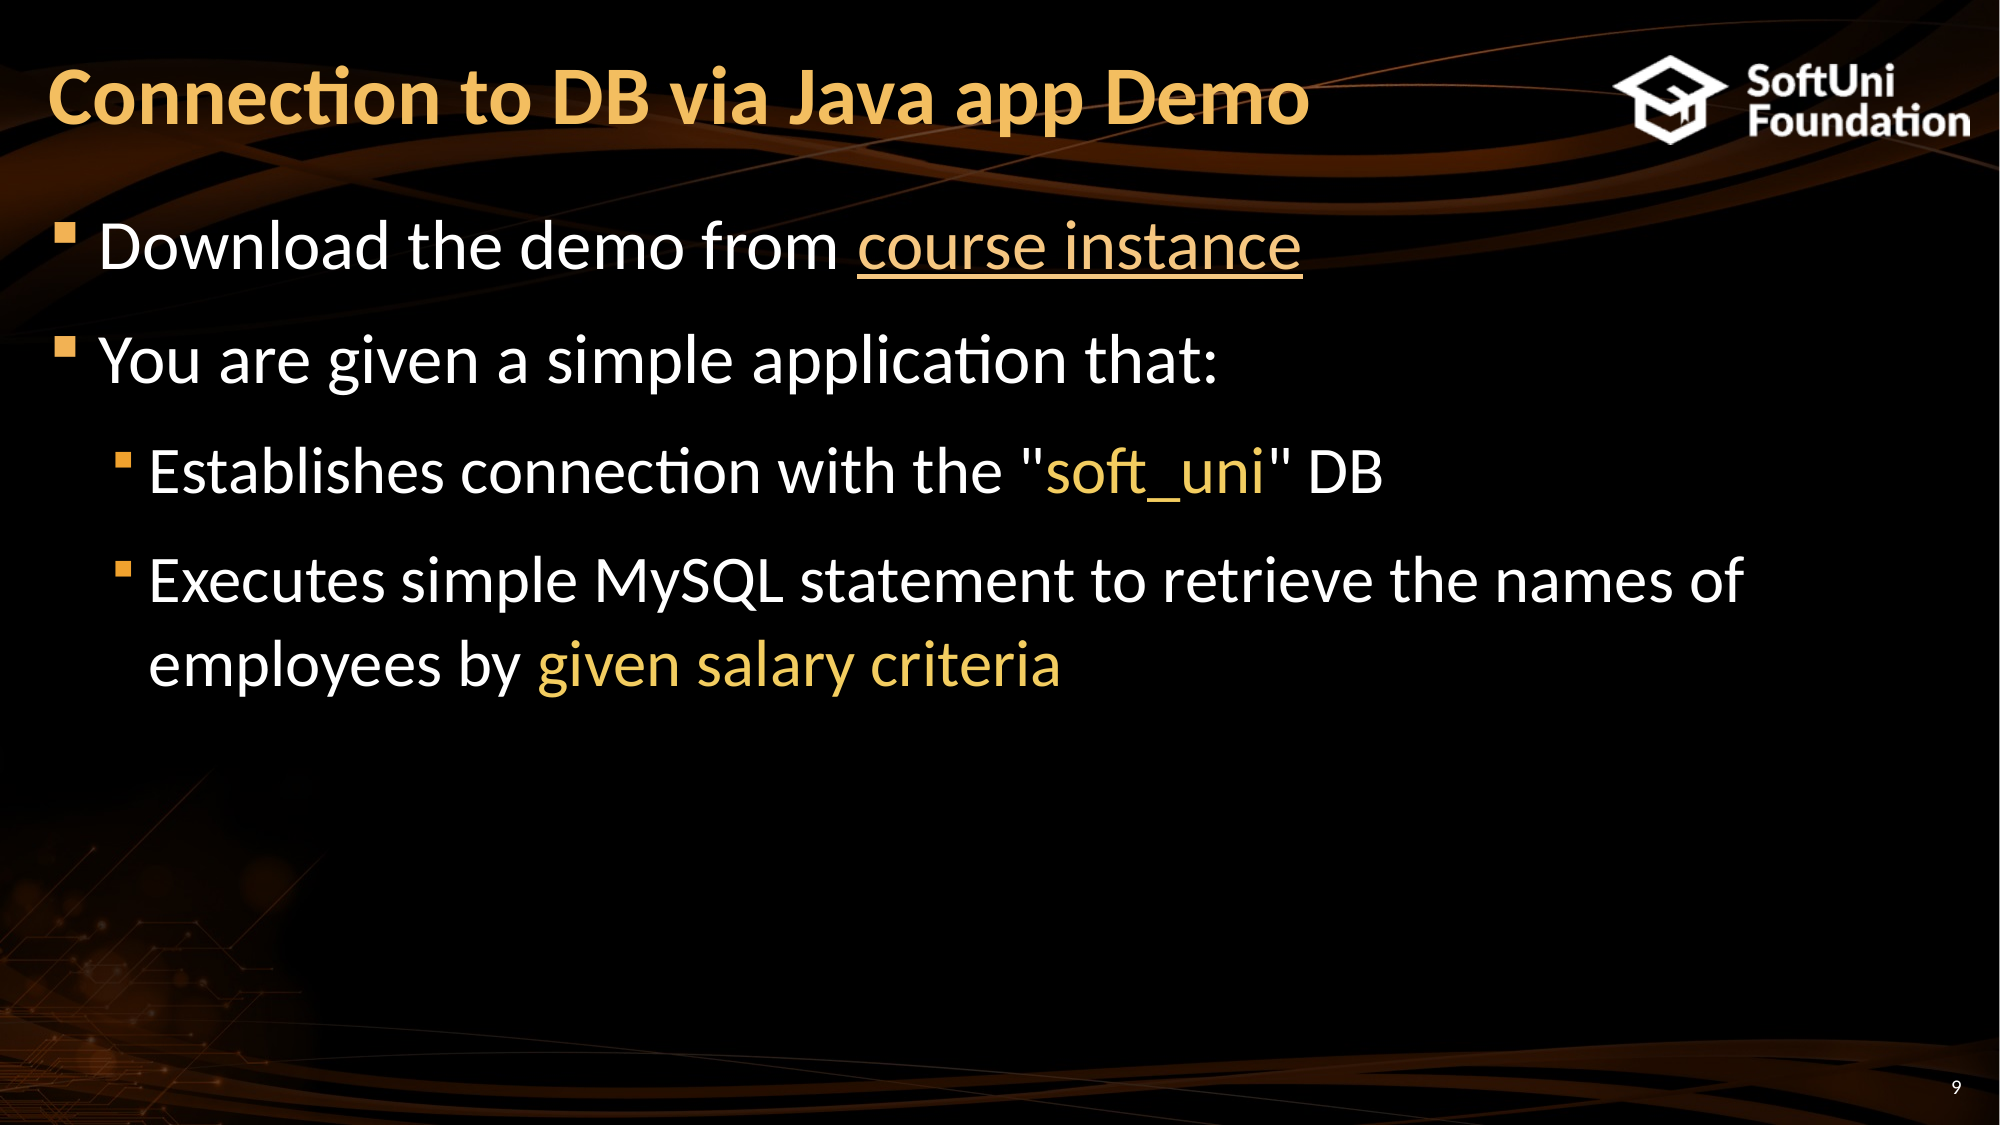

# Connection to DB via Java app Demo
Download the demo from course instance
You are given a simple application that:
Establishes connection with the "soft_uni" DB
Executes simple MySQL statement to retrieve the names of employees by given salary criteria
9